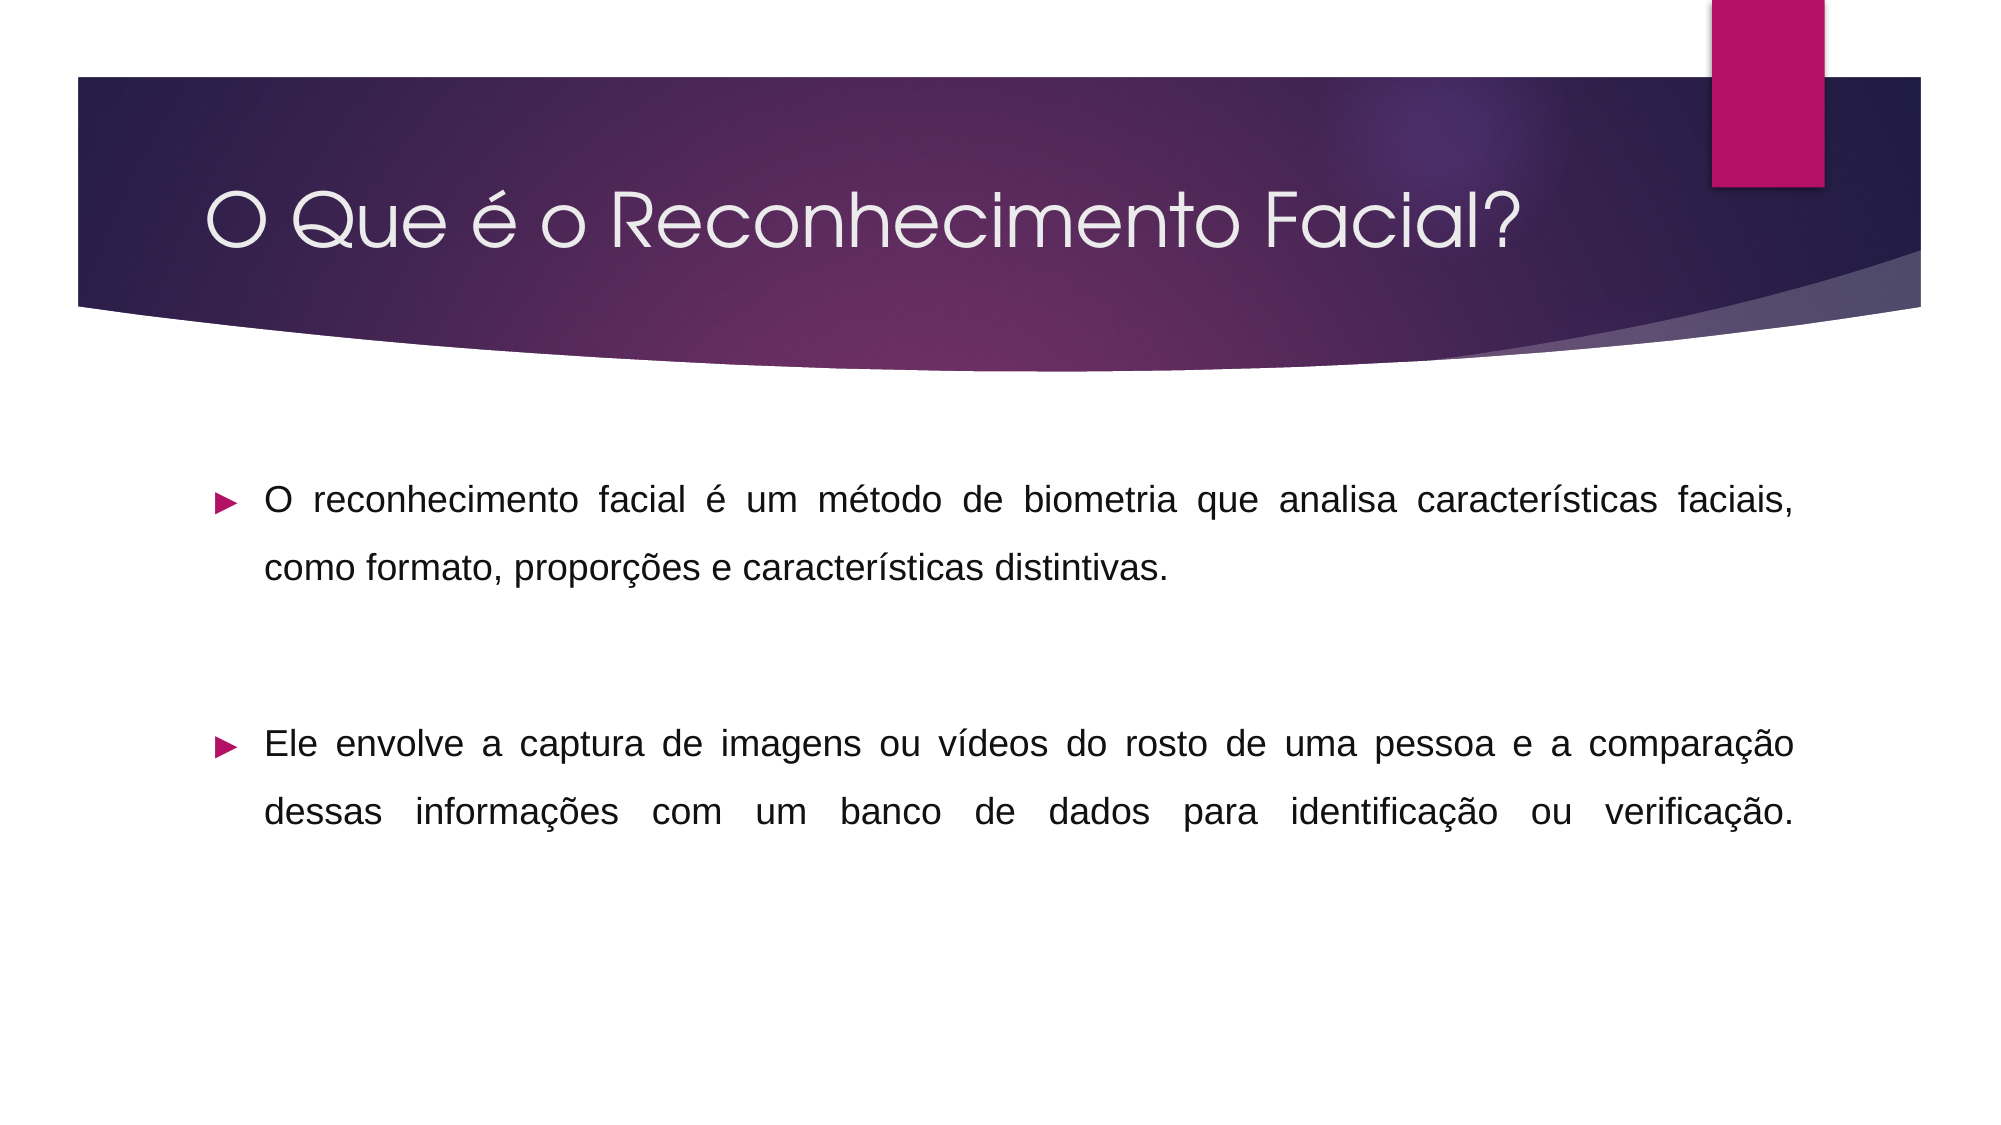

# O Que é o Reconhecimento Facial?
O reconhecimento facial é um método de biometria que analisa características faciais, como formato, proporções e características distintivas.

Ele envolve a captura de imagens ou vídeos do rosto de uma pessoa e a comparação dessas informações com um banco de dados para identificação ou verificação.